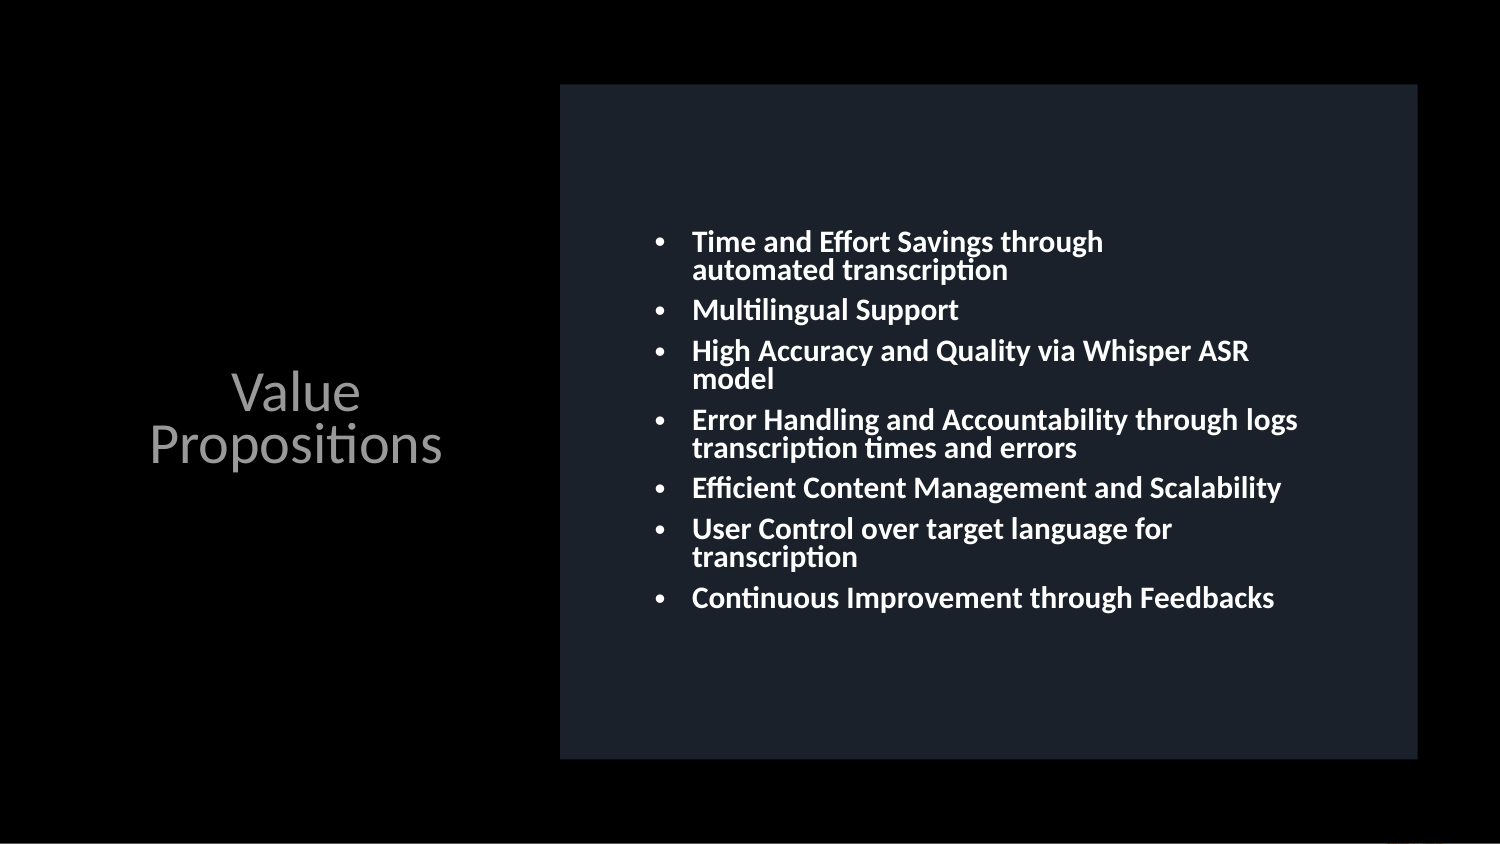

Time and Effort Savings through automated transcription
Multilingual Support
High Accuracy and Quality via Whisper ASR model
Error Handling and Accountability through logs transcription times and errors
Efficient Content Management and Scalability
User Control over target language for transcription
Continuous Improvement through Feedbacks
# Value Propositions